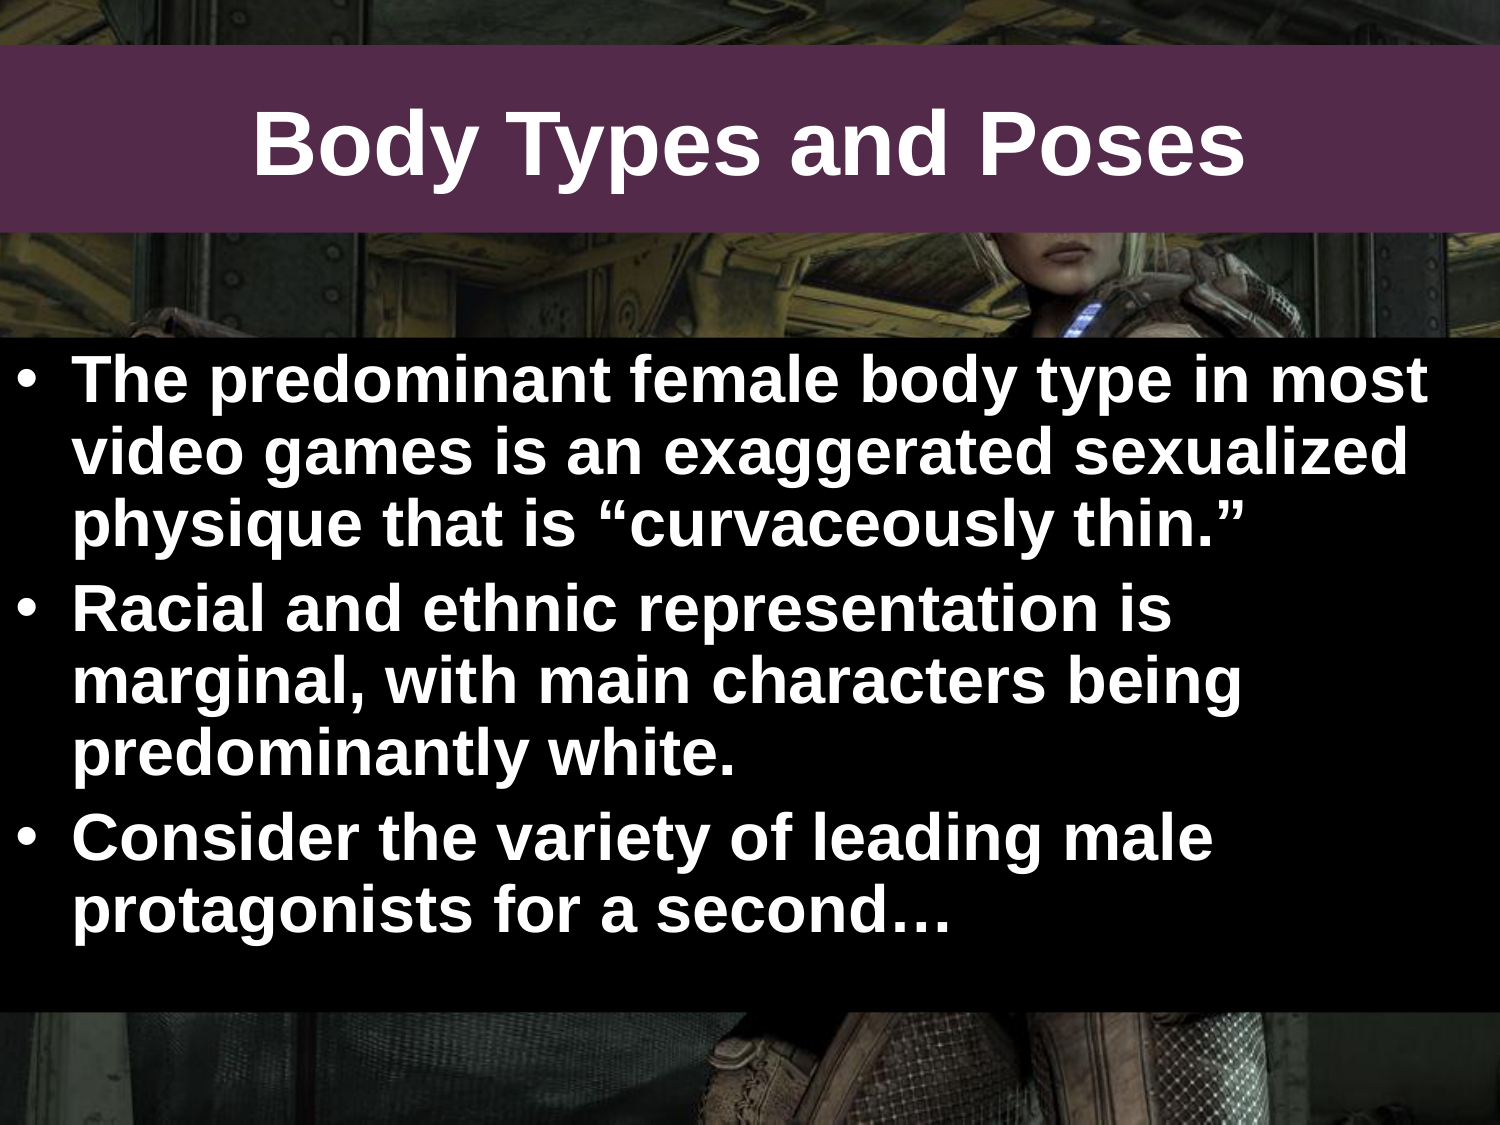

# Body Types and Poses
The predominant female body type in most video games is an exaggerated sexualized physique that is “curvaceously thin.”
Racial and ethnic representation is marginal, with main characters being predominantly white.
Consider the variety of leading male protagonists for a second…